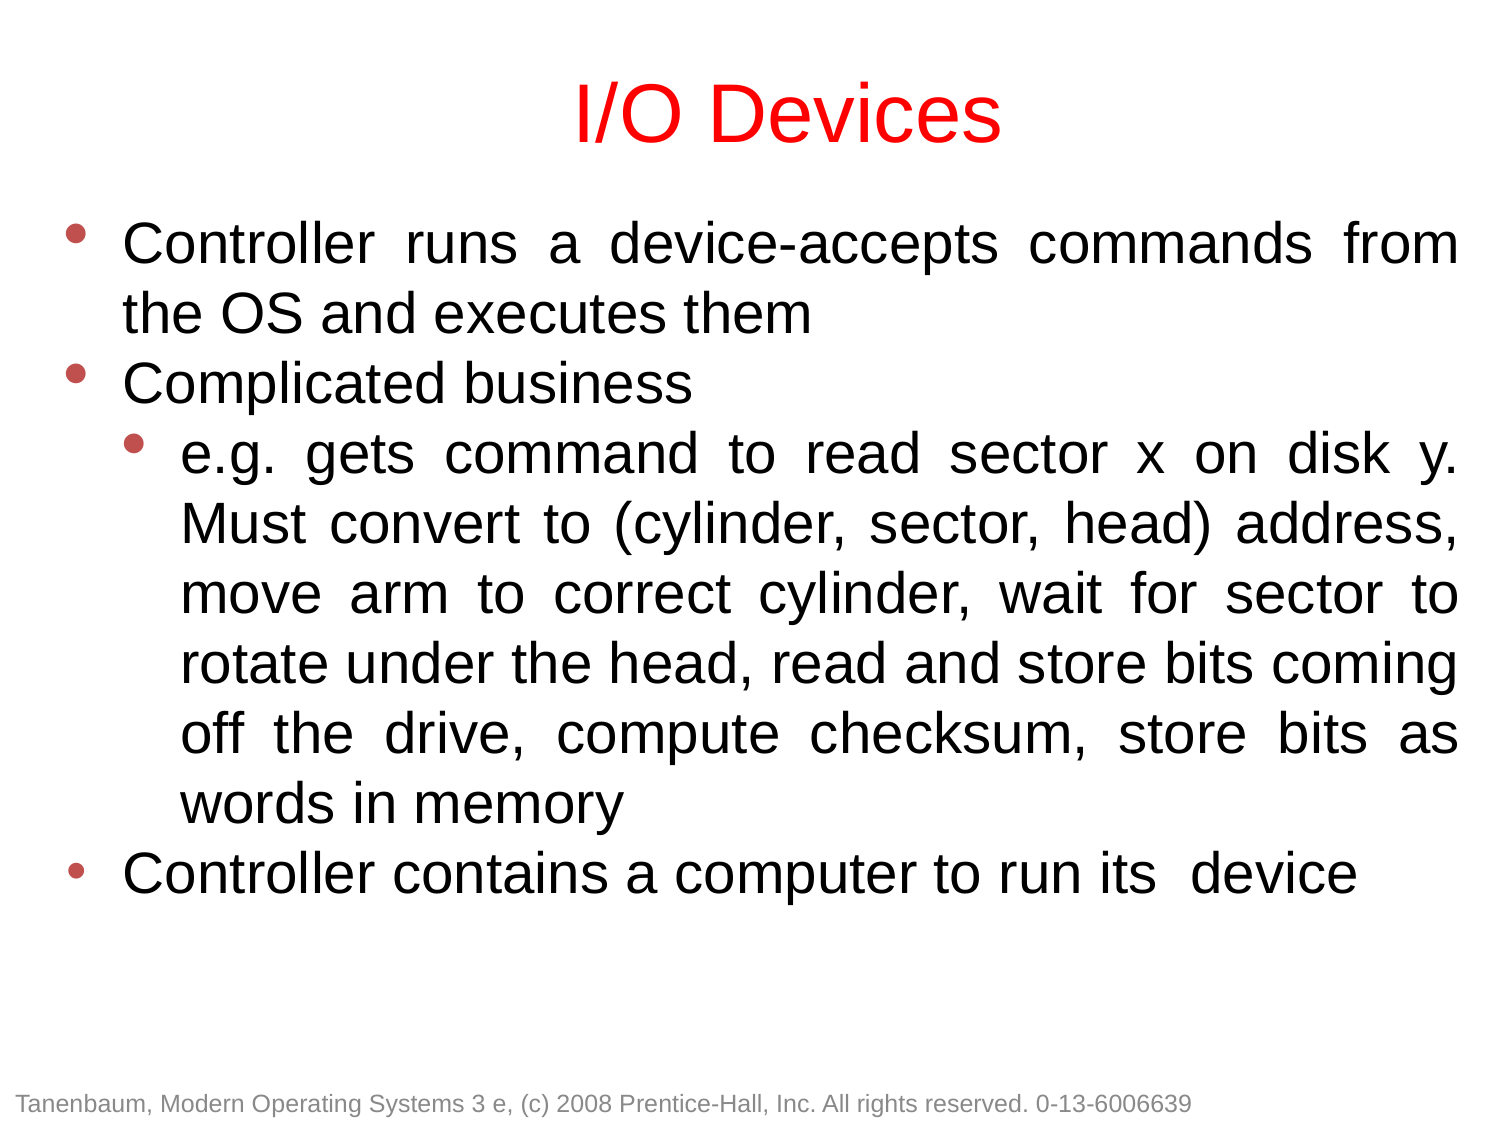

I/O Devices
Controller runs a device-accepts commands from the OS and executes them
Complicated business
e.g. gets command to read sector x on disk y. Must convert to (cylinder, sector, head) address, move arm to correct cylinder, wait for sector to rotate under the head, read and store bits coming off the drive, compute checksum, store bits as words in memory
Controller contains a computer to run its  device
Tanenbaum, Modern Operating Systems 3 e, (c) 2008 Prentice-Hall, Inc. All rights reserved. 0-13-6006639